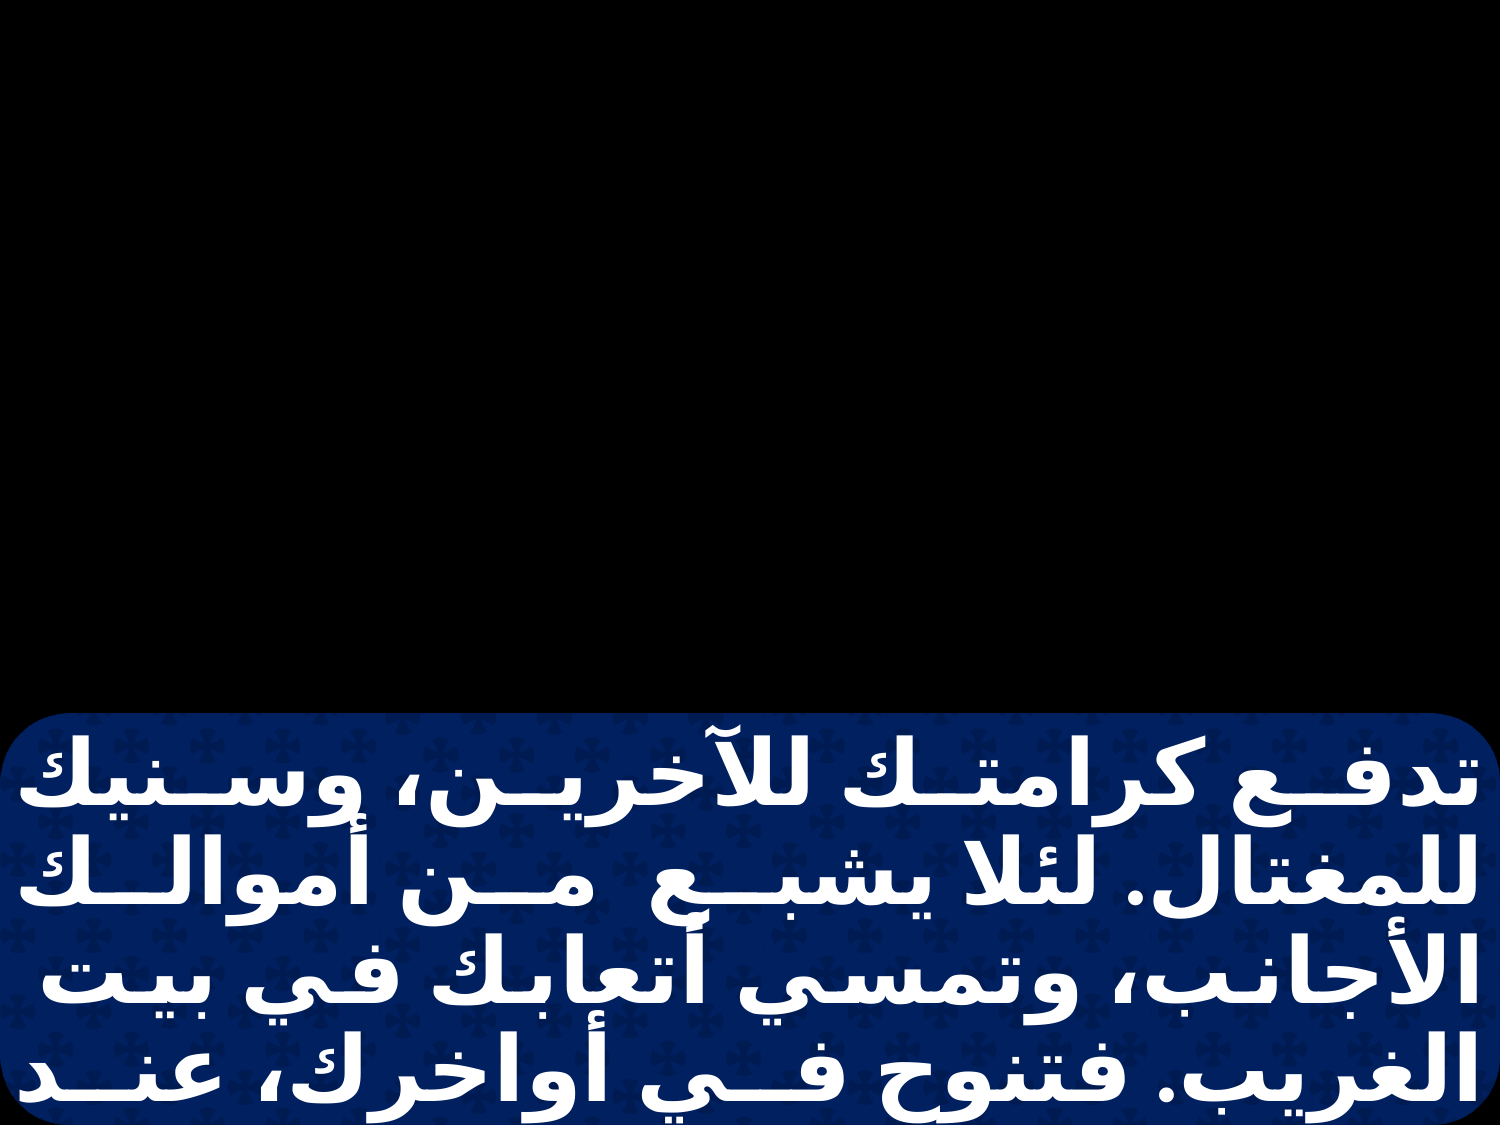

تدفع كرامتك للآخرين، وسنيك للمغتال. لئلا يشبع  من أموالك الأجانب، وتمسي أتعابك في بيت  الغريب. فتنوح في أواخرك، عند فناء لحمك  وجسدك. وتقول: كيف أني أبغضت الأدب، ورذل